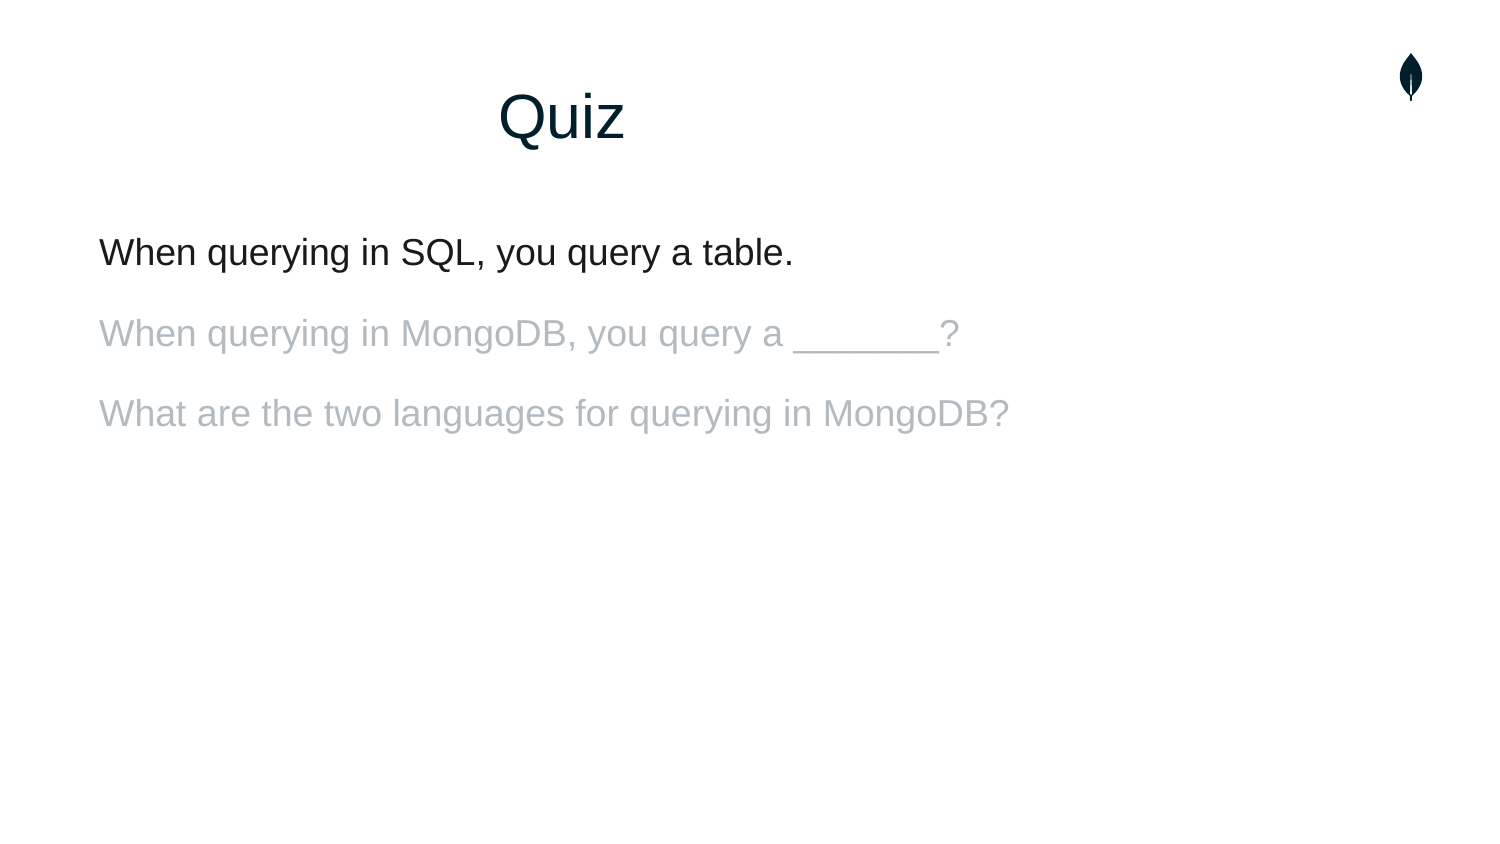

# Quiz
When querying in SQL, you query a table.
When querying in MongoDB, you query a _______?
What are the two languages for querying in MongoDB?